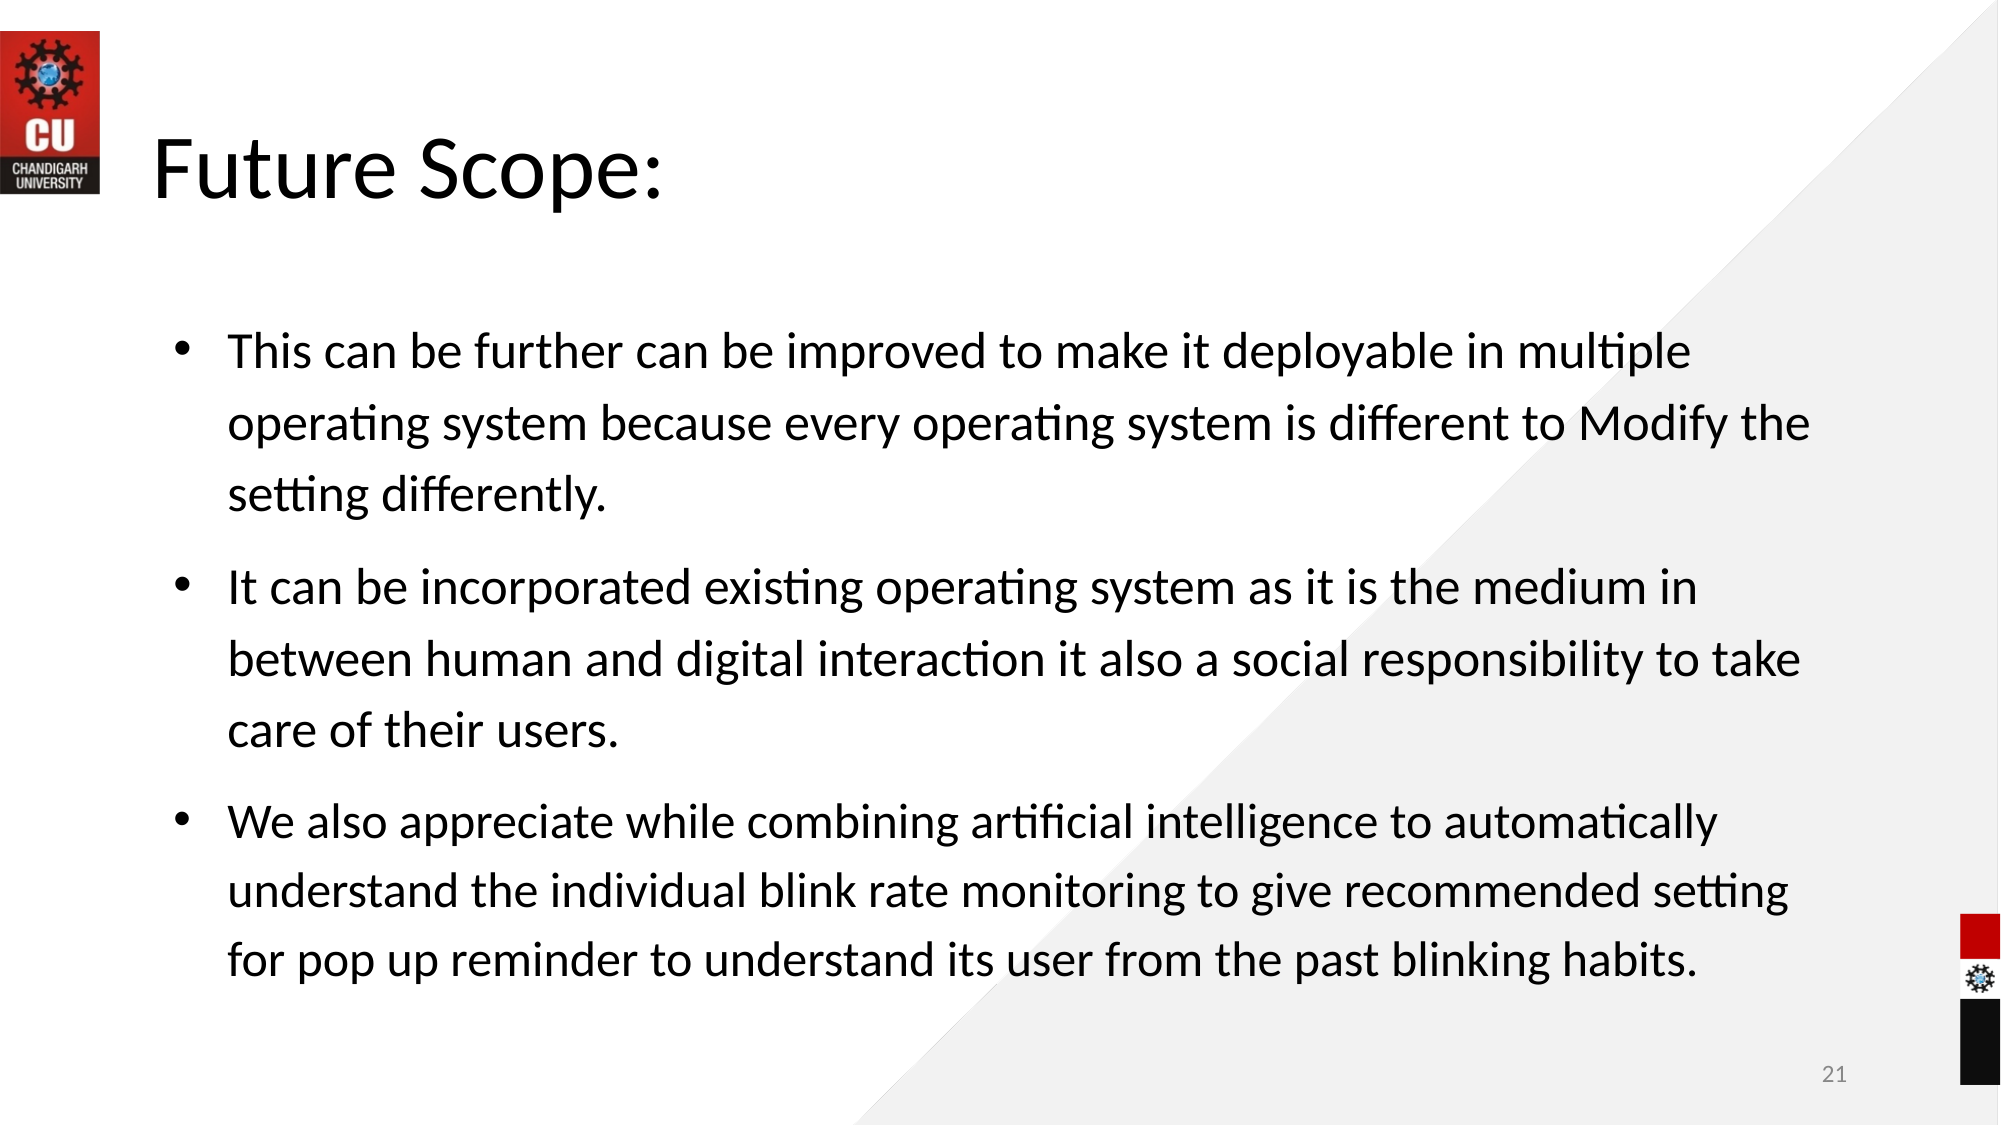

# Future Scope:
This can be further can be improved to make it deployable in multiple operating system because every operating system is different to Modify the setting differently.
It can be incorporated existing operating system as it is the medium in between human and digital interaction it also a social responsibility to take care of their users.
We also appreciate while combining artificial intelligence to automatically understand the individual blink rate monitoring to give recommended setting for pop up reminder to understand its user from the past blinking habits.
21